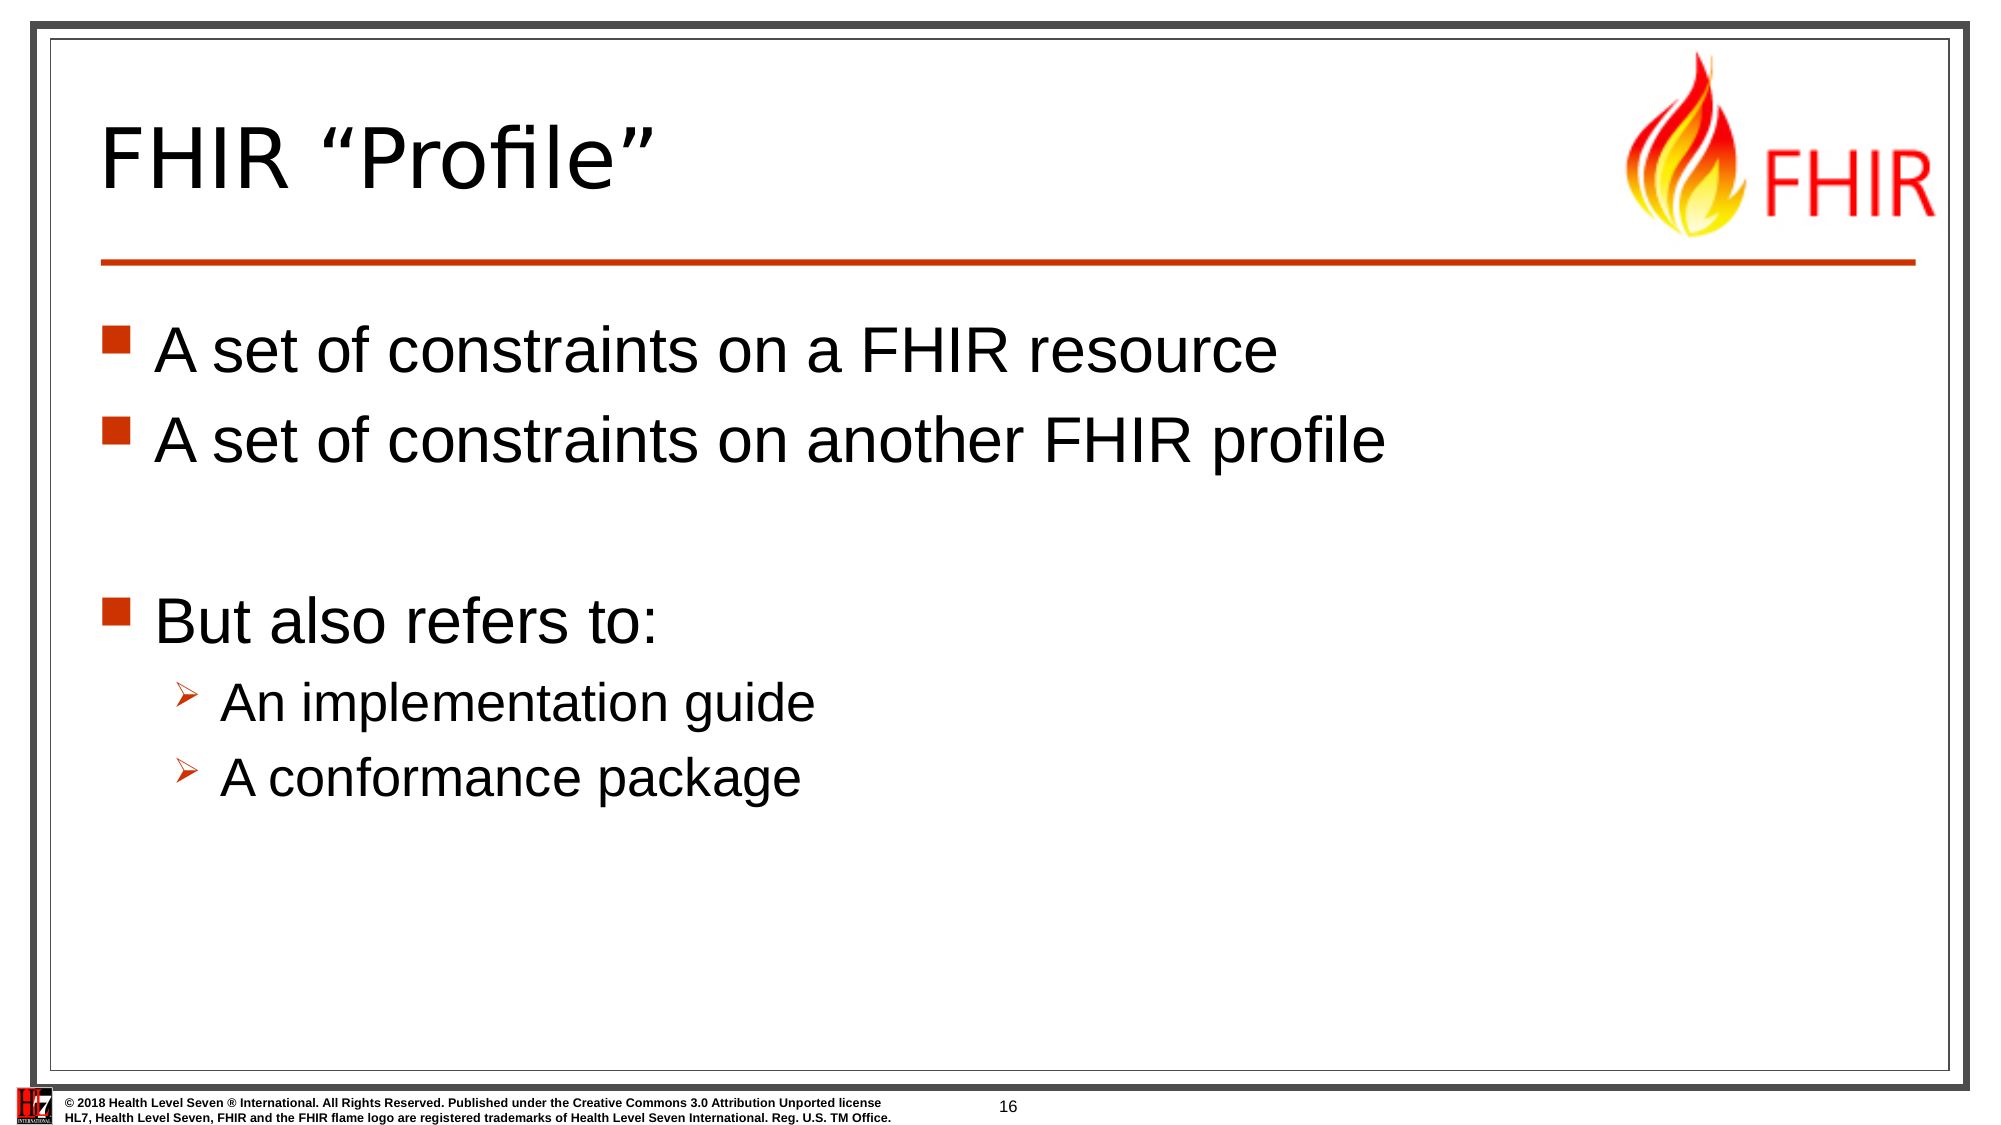

16
# FHIR “Profile”
A set of constraints on a FHIR resource
A set of constraints on another FHIR profile

But also refers to:
An implementation guide
A conformance package